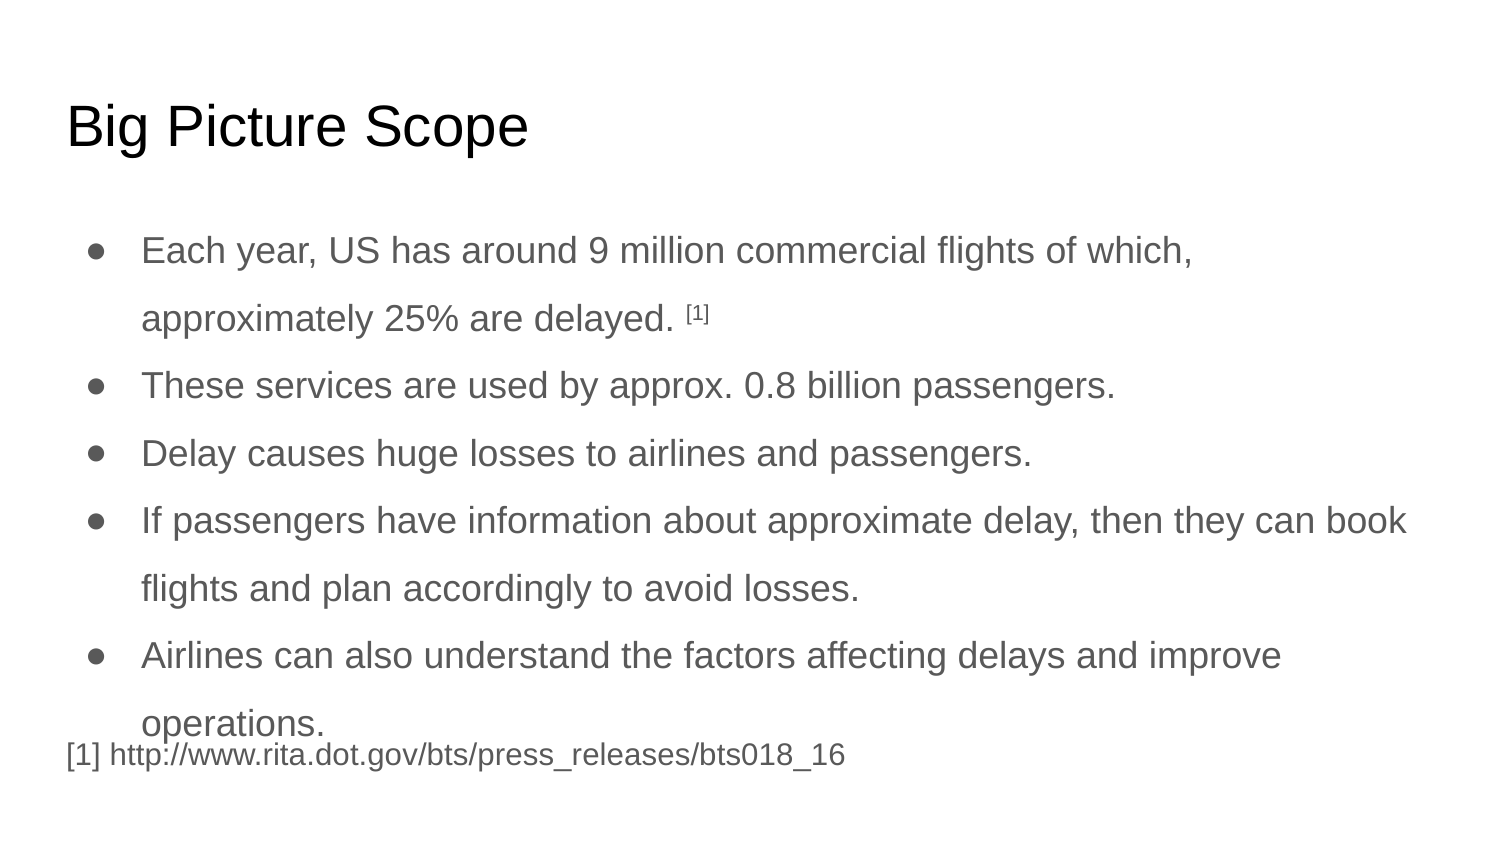

# Big Picture Scope
Each year, US has around 9 million commercial flights of which, approximately 25% are delayed. [1]
These services are used by approx. 0.8 billion passengers.
Delay causes huge losses to airlines and passengers.
If passengers have information about approximate delay, then they can book flights and plan accordingly to avoid losses.
Airlines can also understand the factors affecting delays and improve operations.
[1] http://www.rita.dot.gov/bts/press_releases/bts018_16